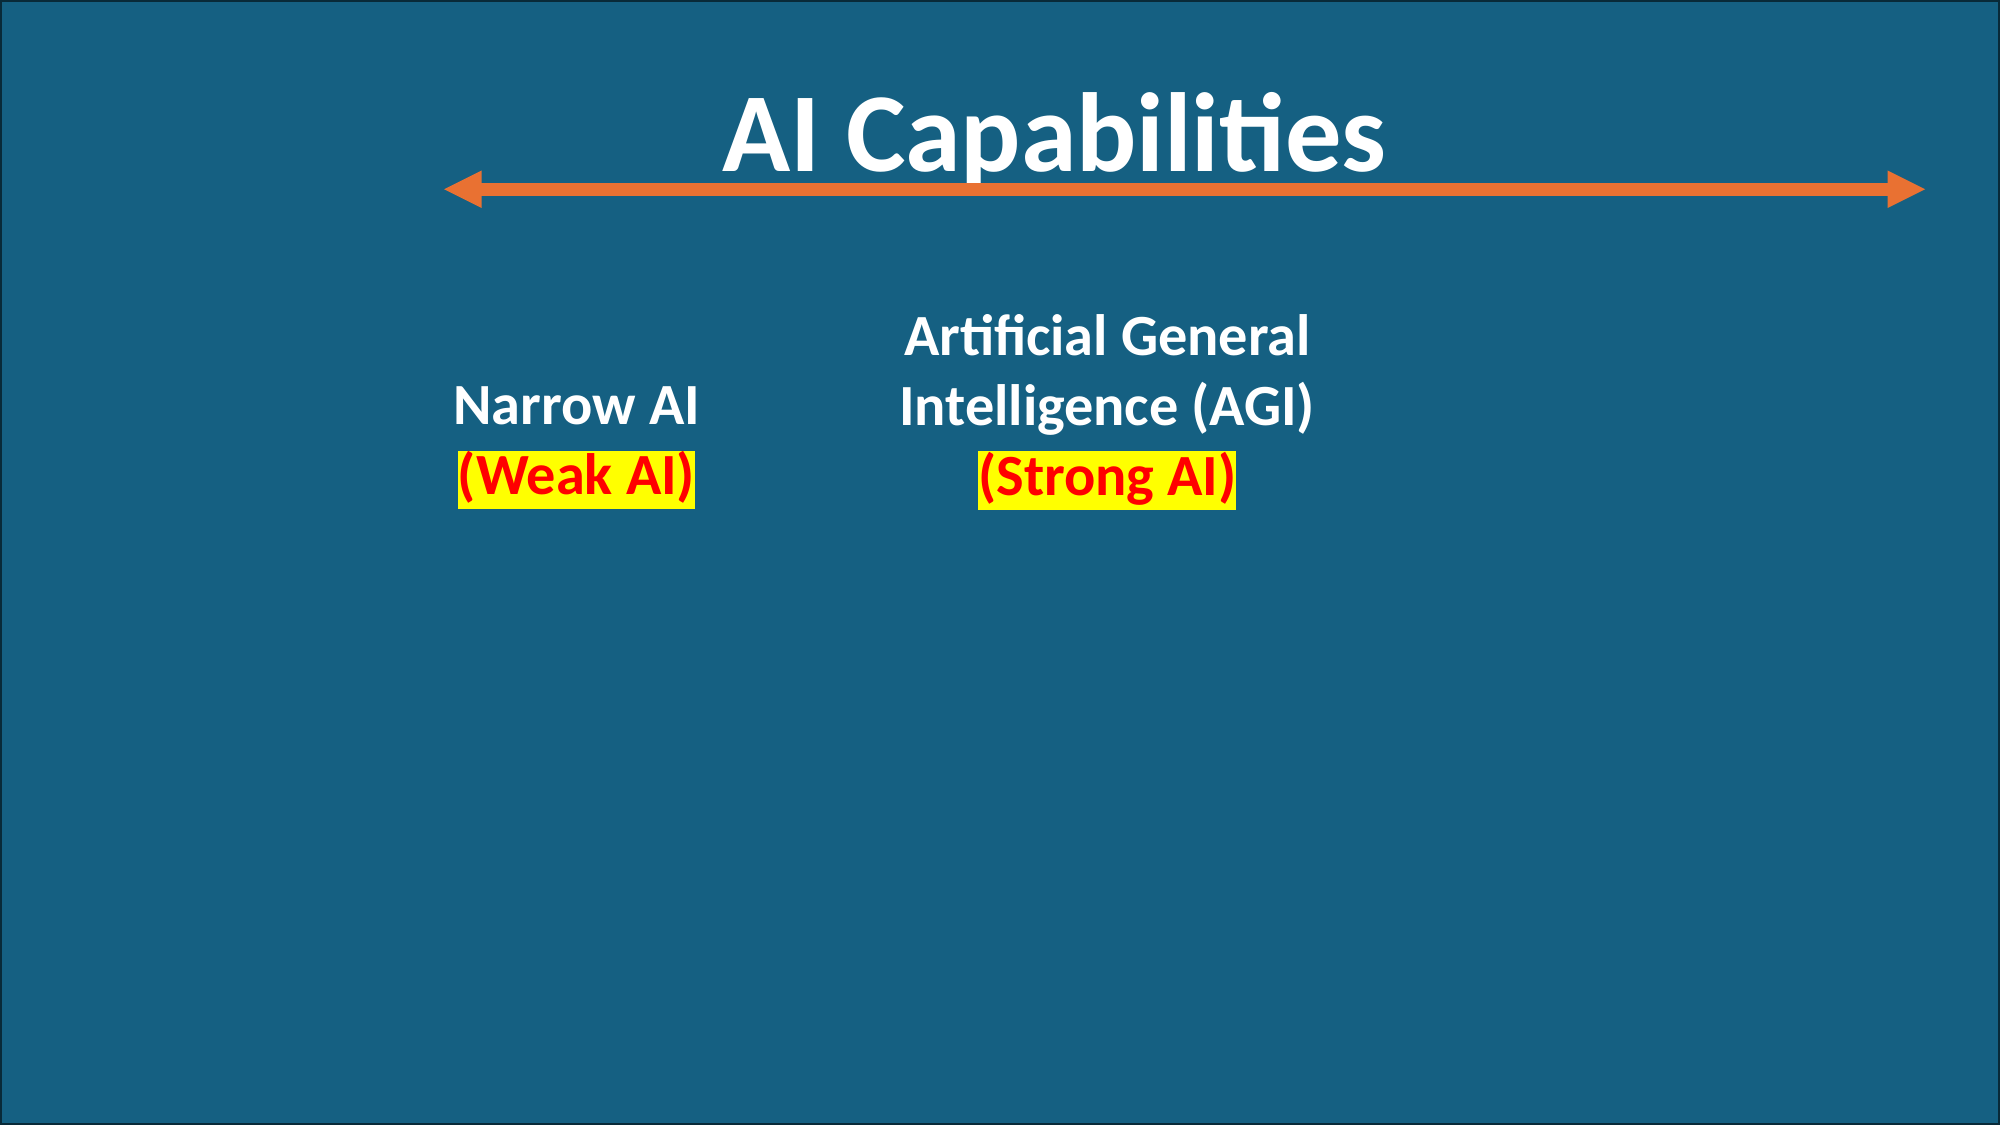

AI Capabilities
Artificial General Intelligence (AGI) (Strong AI)
Narrow AI (Weak AI)